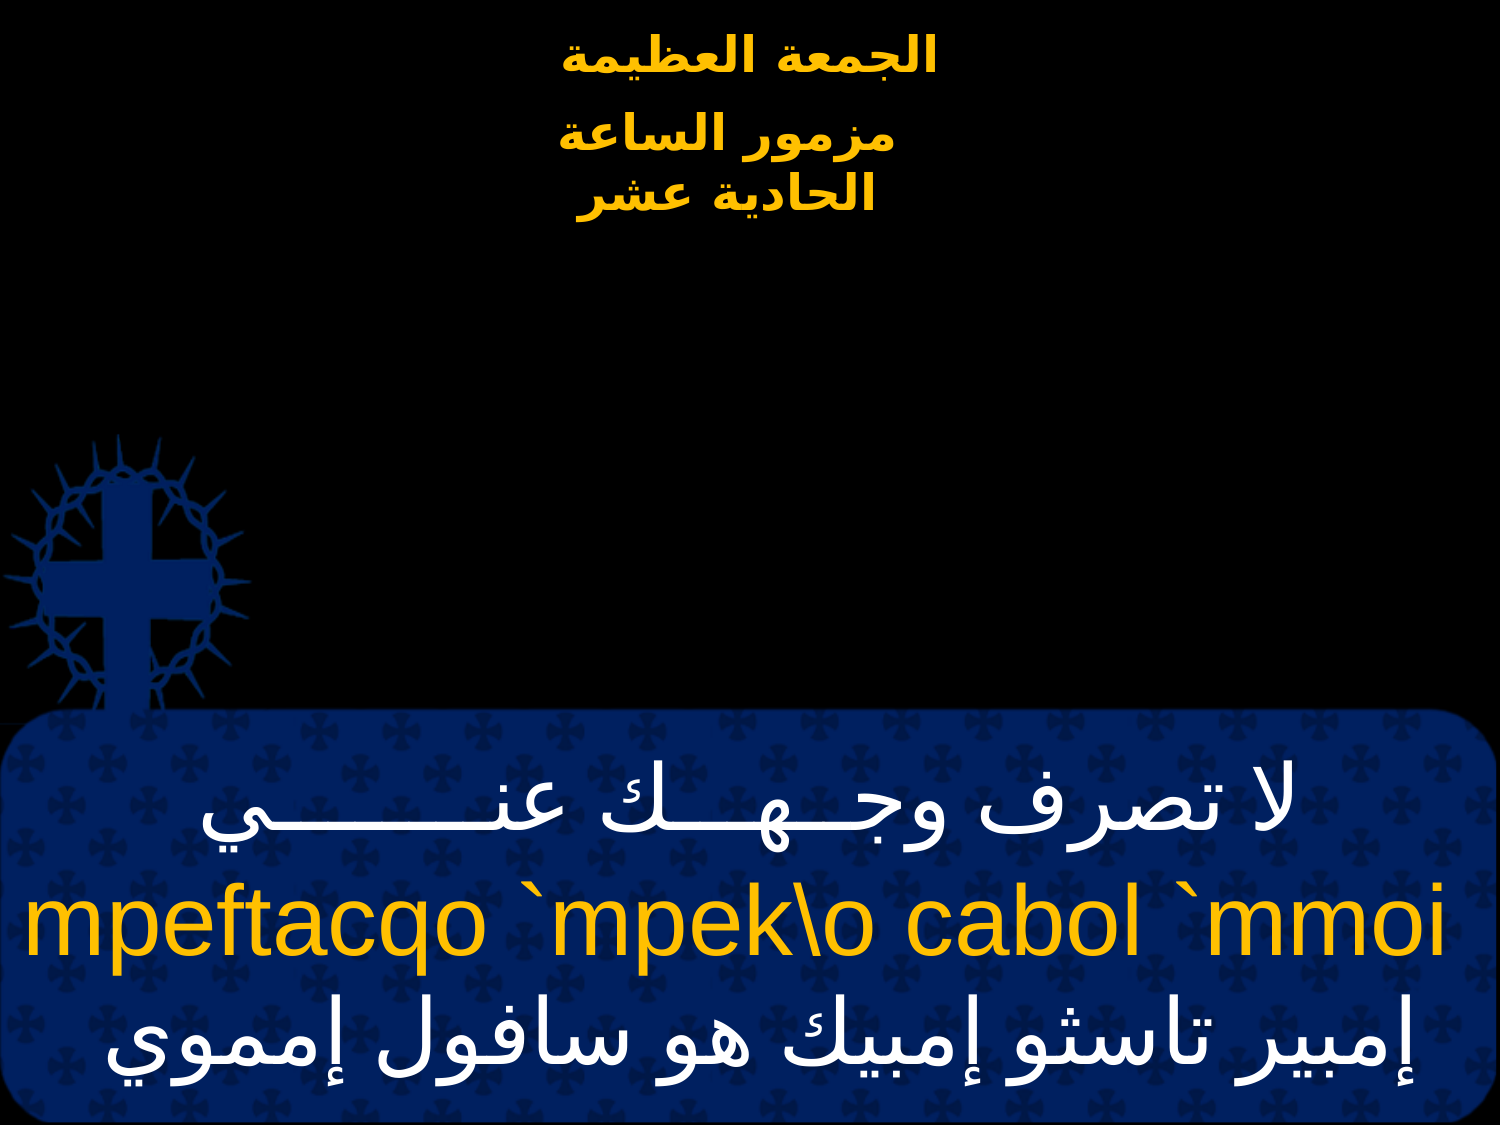

# لا تصرف وجــهـــك عنــــــــي
mpeftacqo `mpek\o cabol `mmoi
إمبير تاسثو إمبيك هو سافول إمموي